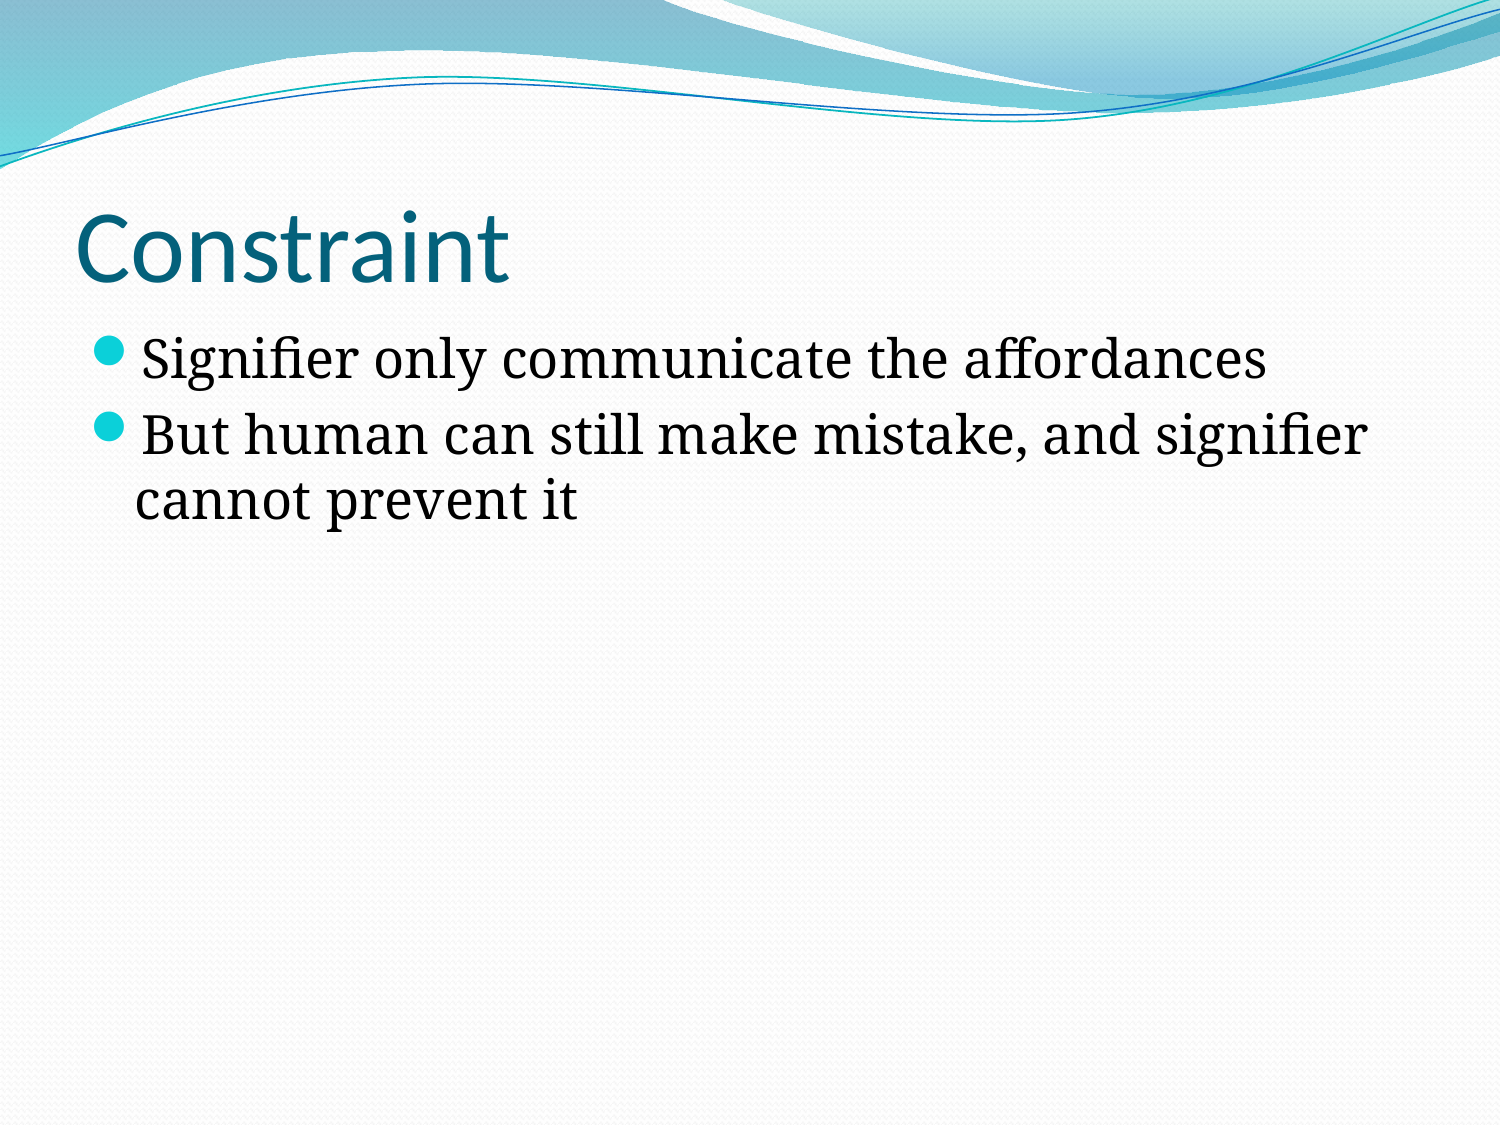

# Constraint
Signifier only communicate the affordances
But human can still make mistake, and signifier cannot prevent it